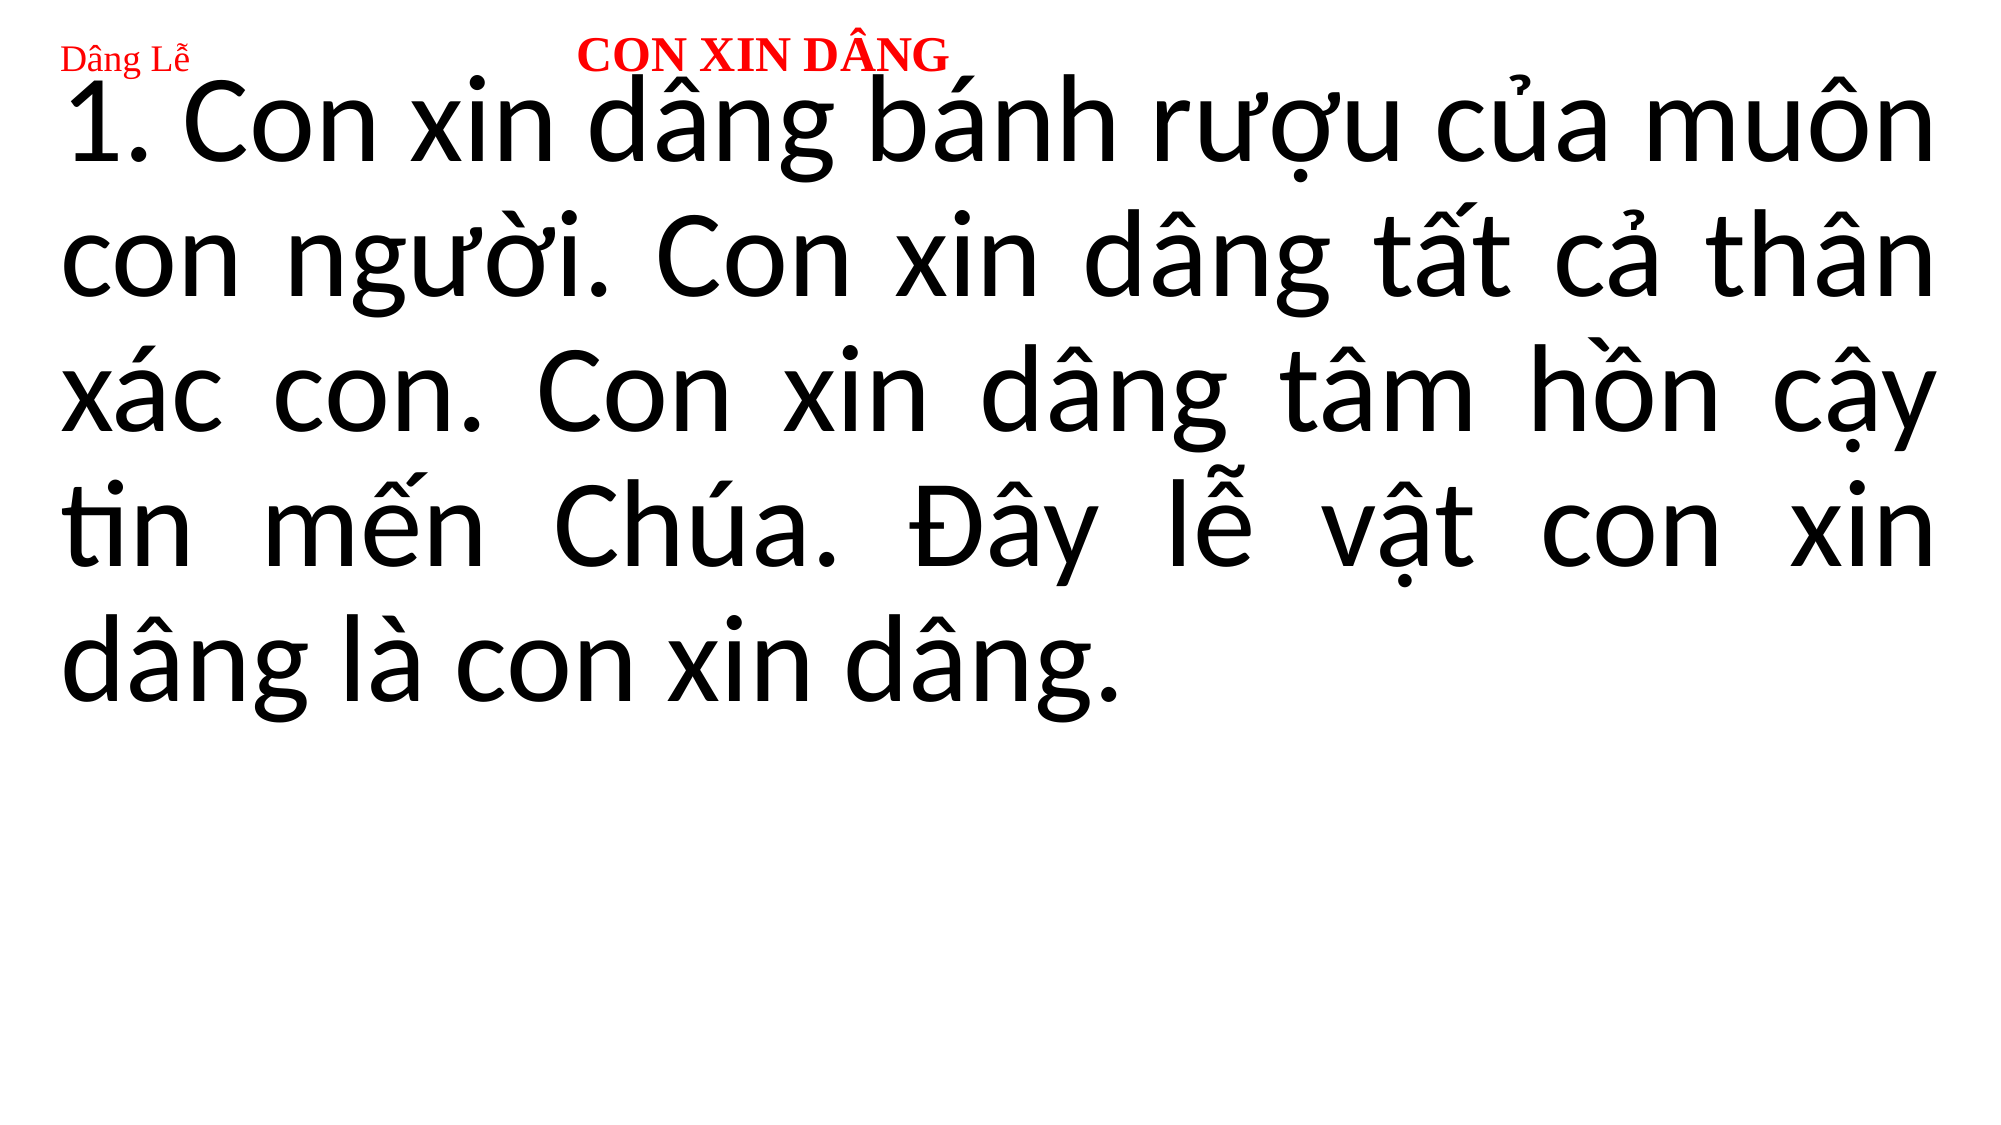

# Dâng Lễ                                	       CON XIN DÂNG
1. Con xin dâng bánh rượu của muôn con người. Con xin dâng tất cả thân xác con. Con xin dâng tâm hồn cậy tin mến Chúa. Đây lễ vật con xin dâng là con xin dâng.